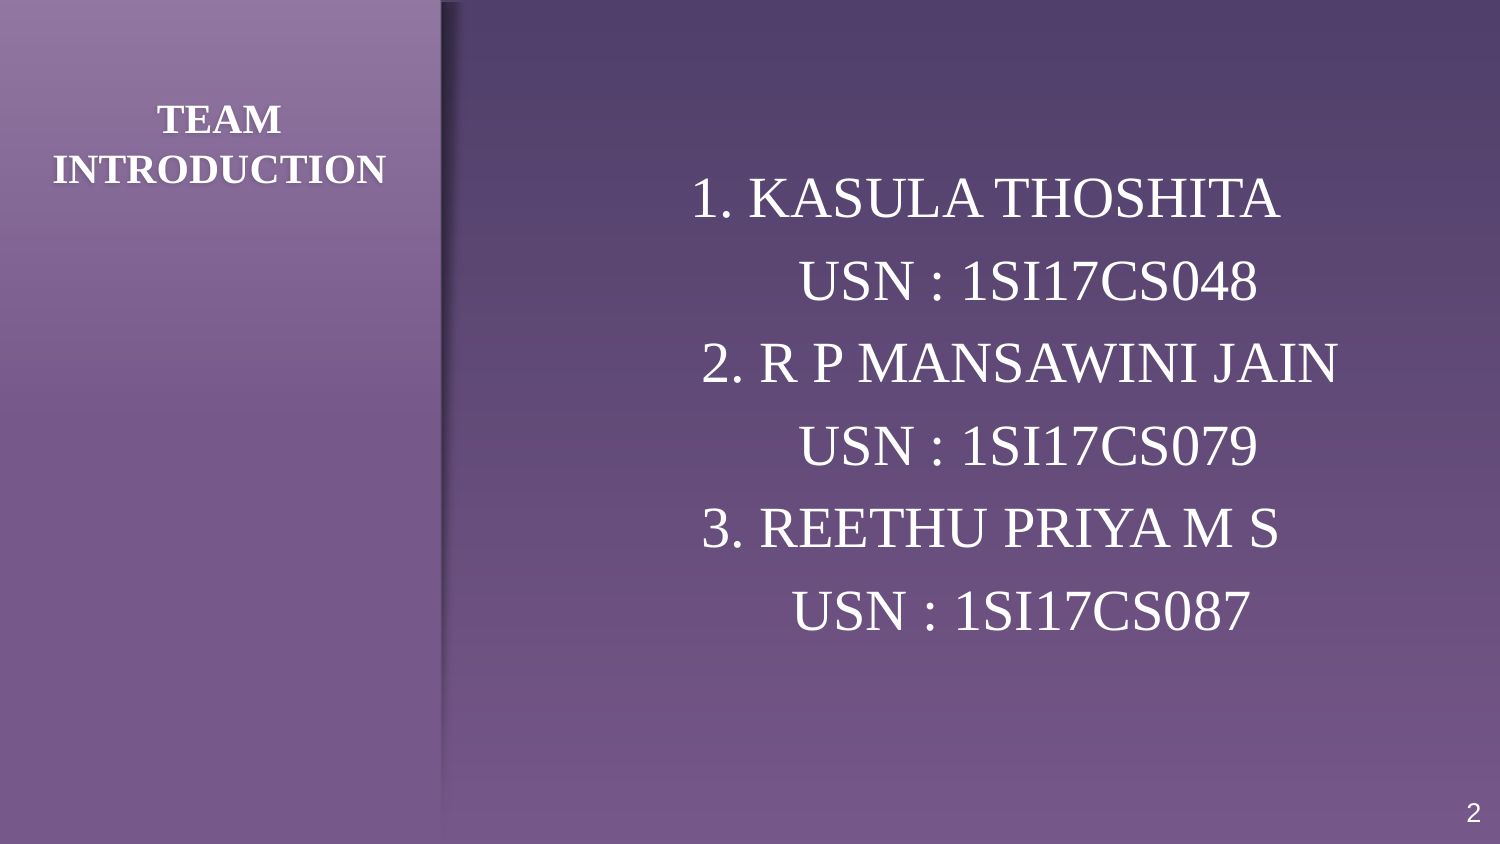

# TEAM INTRODUCTION
1. KASULA THOSHITA
	USN : 1SI17CS048
    2. R P MANSAWINI JAIN
	USN : 1SI17CS079
3. REETHU PRIYA M S
	USN : 1SI17CS087
2